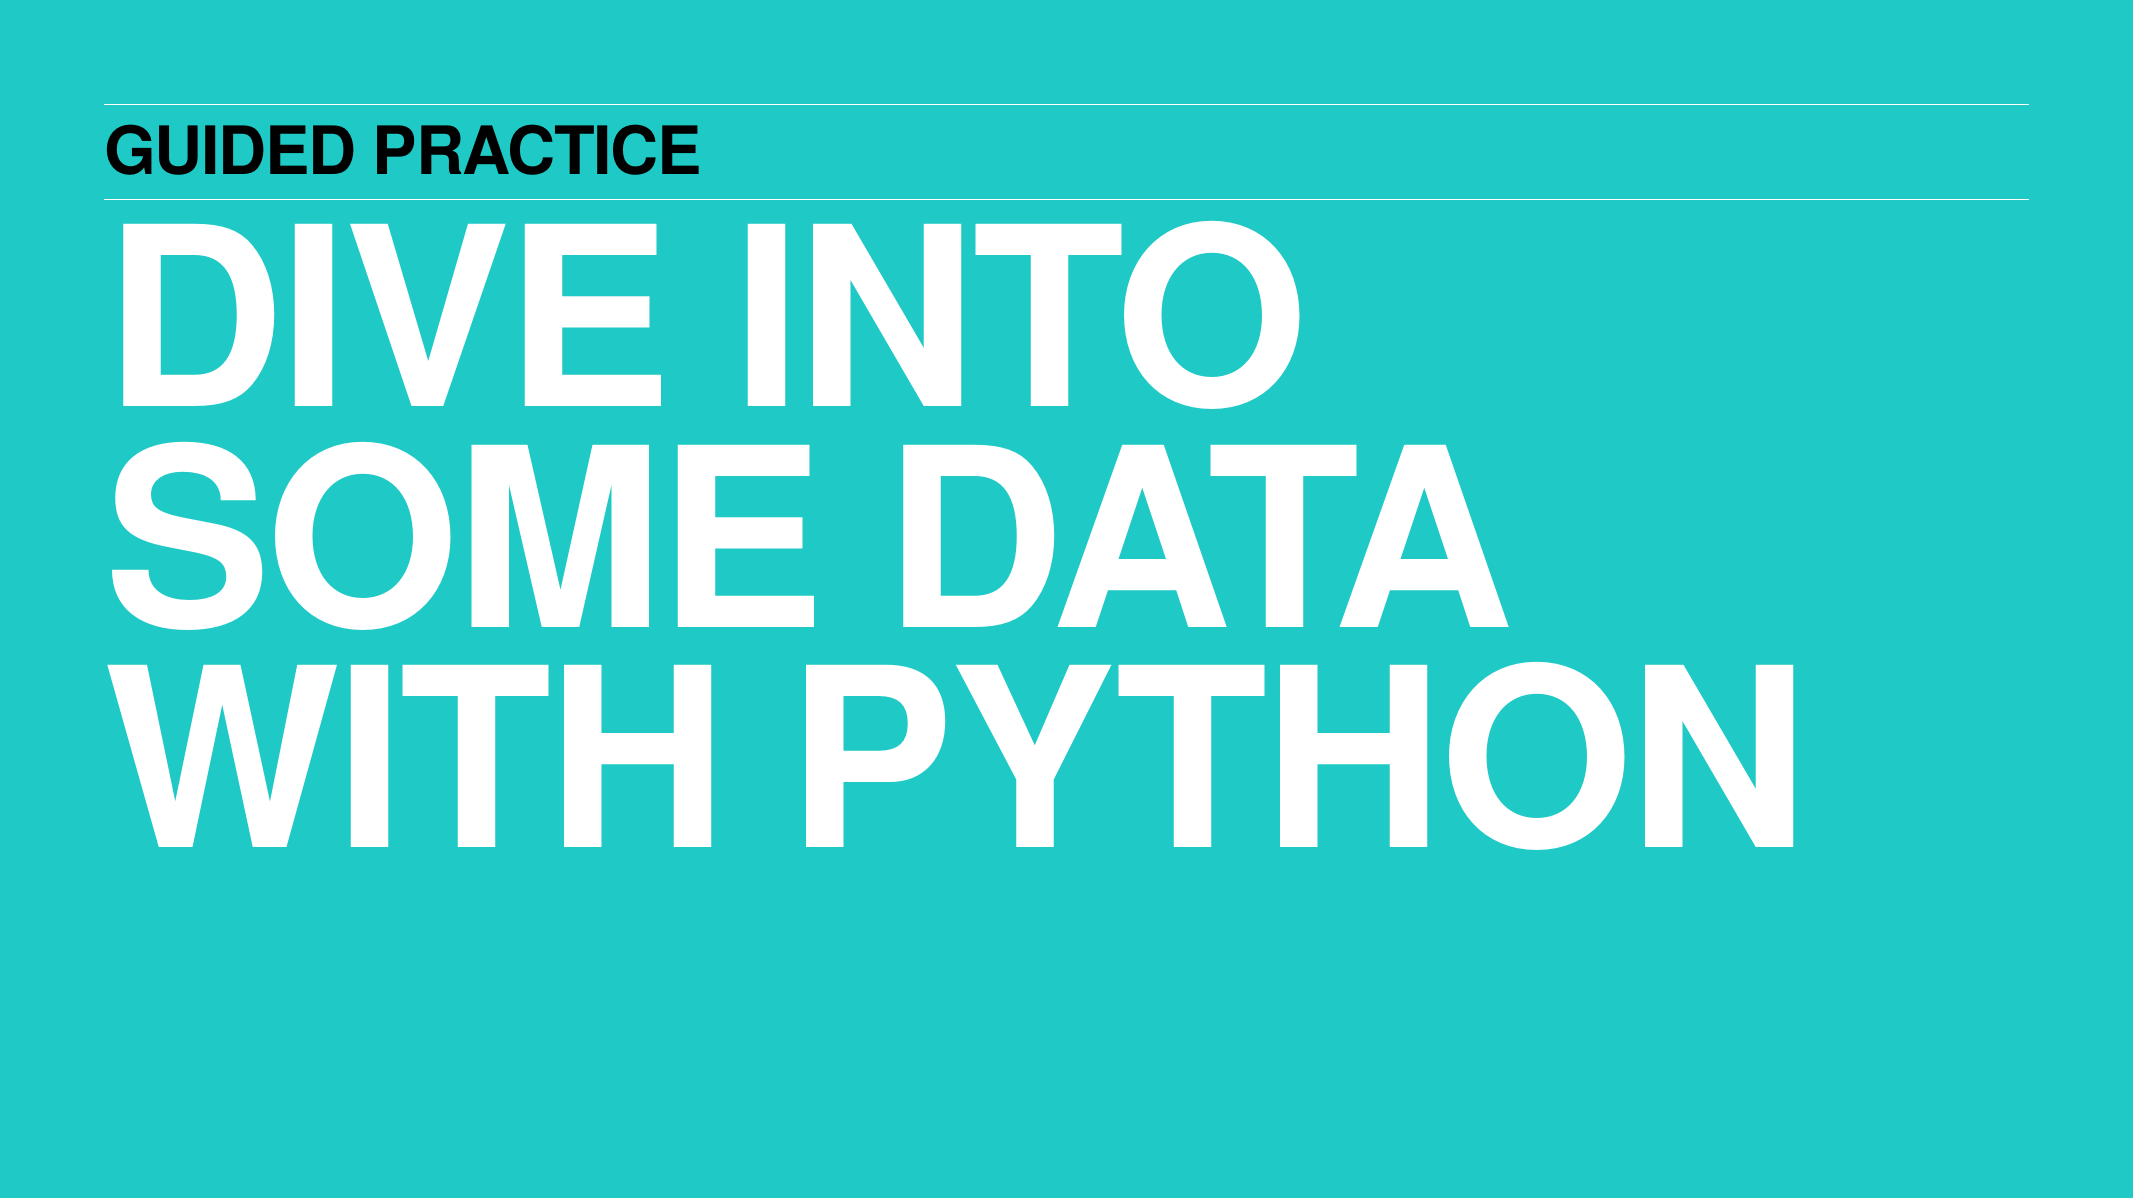

GUIDED PRACTICE
Dive Into Some Data with Python